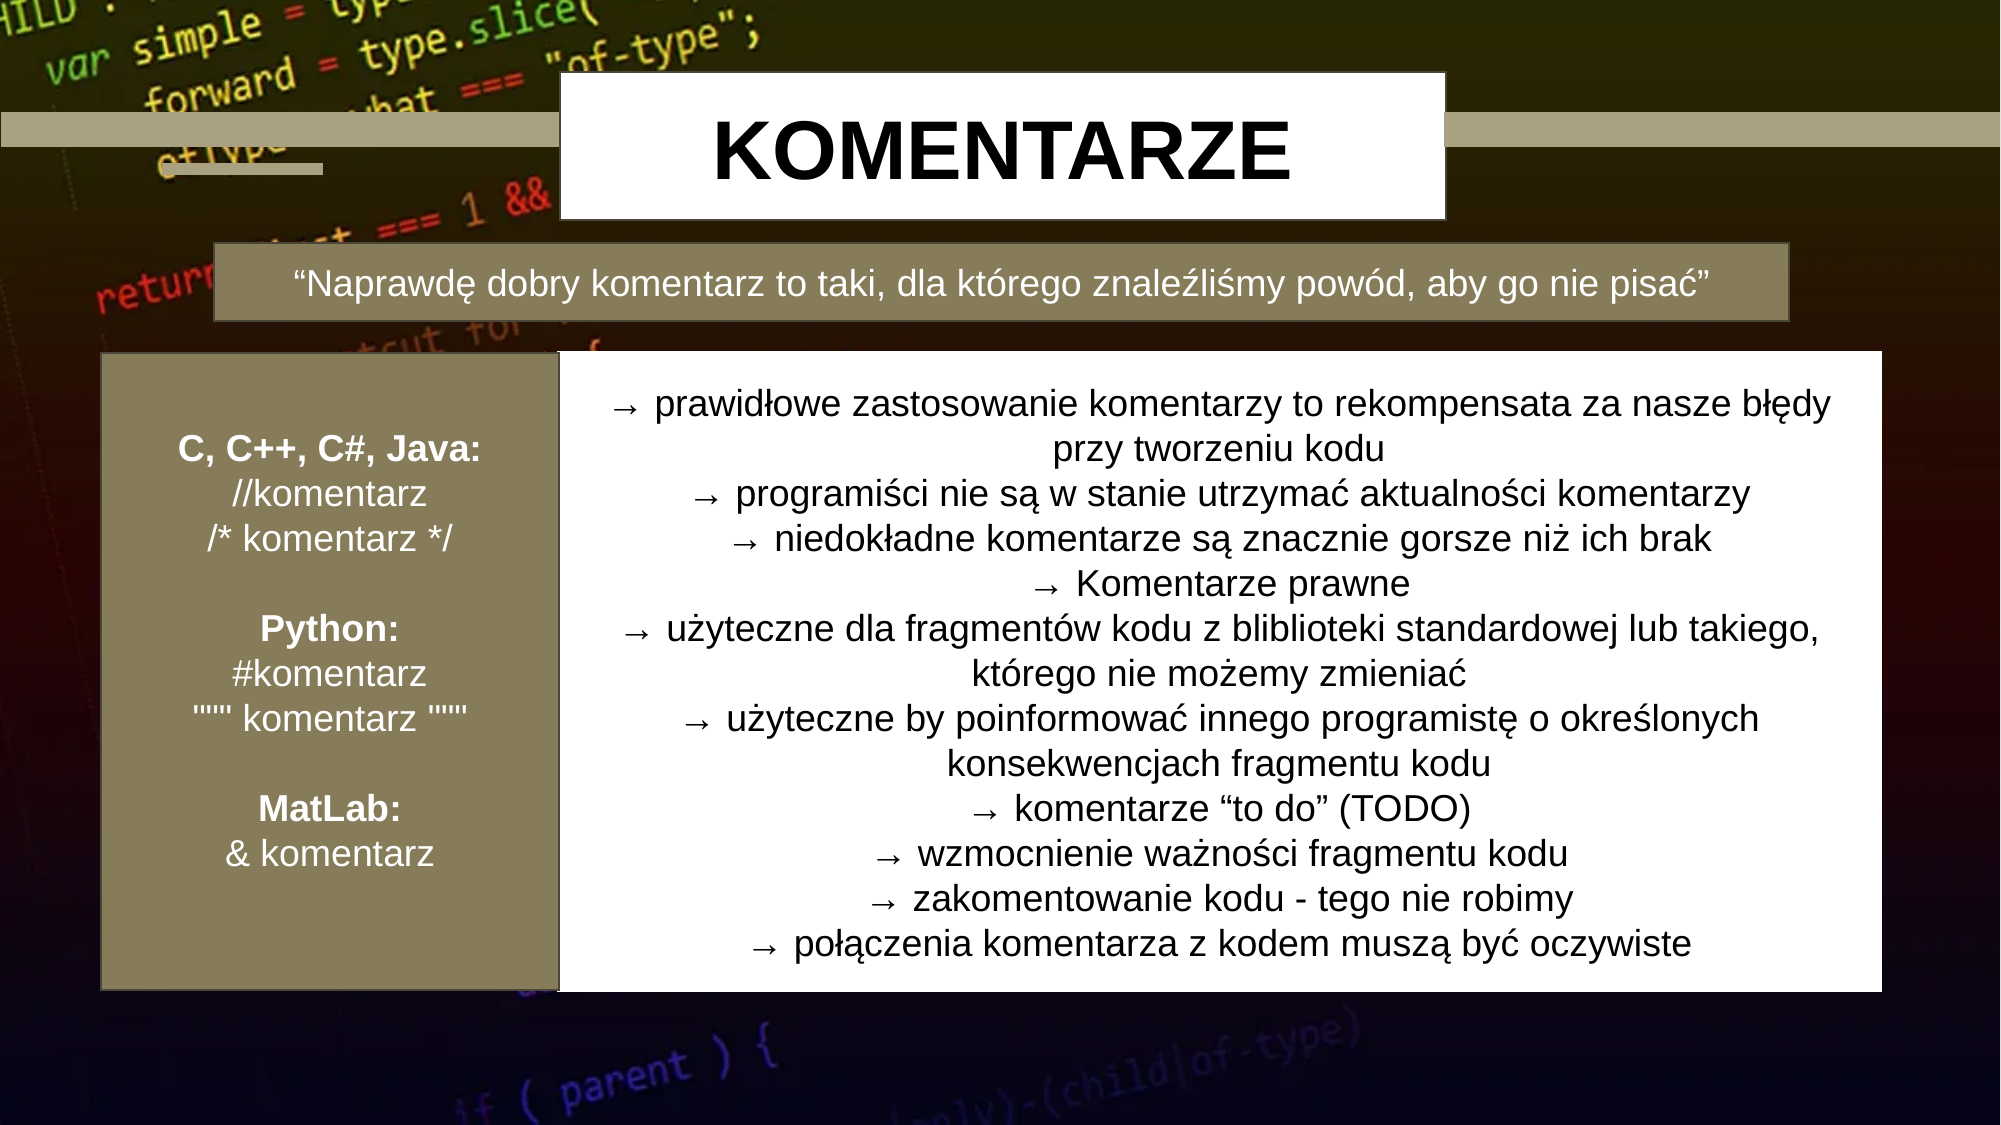

KOMENTARZE

“Naprawdę dobry komentarz to taki, dla którego znaleźliśmy powód, aby go nie pisać”
→ prawidłowe zastosowanie komentarzy to rekompensata za nasze błędy przy tworzeniu kodu
→ programiści nie są w stanie utrzymać aktualności komentarzy
→ niedokładne komentarze są znacznie gorsze niż ich brak
→ Komentarze prawne
→ użyteczne dla fragmentów kodu z bliblioteki standardowej lub takiego, którego nie możemy zmieniać
→ użyteczne by poinformować innego programistę o określonych konsekwencjach fragmentu kodu
→ komentarze “to do” (TODO)
→ wzmocnienie ważności fragmentu kodu
→ zakomentowanie kodu - tego nie robimy
→ połączenia komentarza z kodem muszą być oczywiste
C, C++, C#, Java:
//komentarz
/* komentarz */

Python:
#komentarz
""" komentarz """

MatLab:
& komentarz